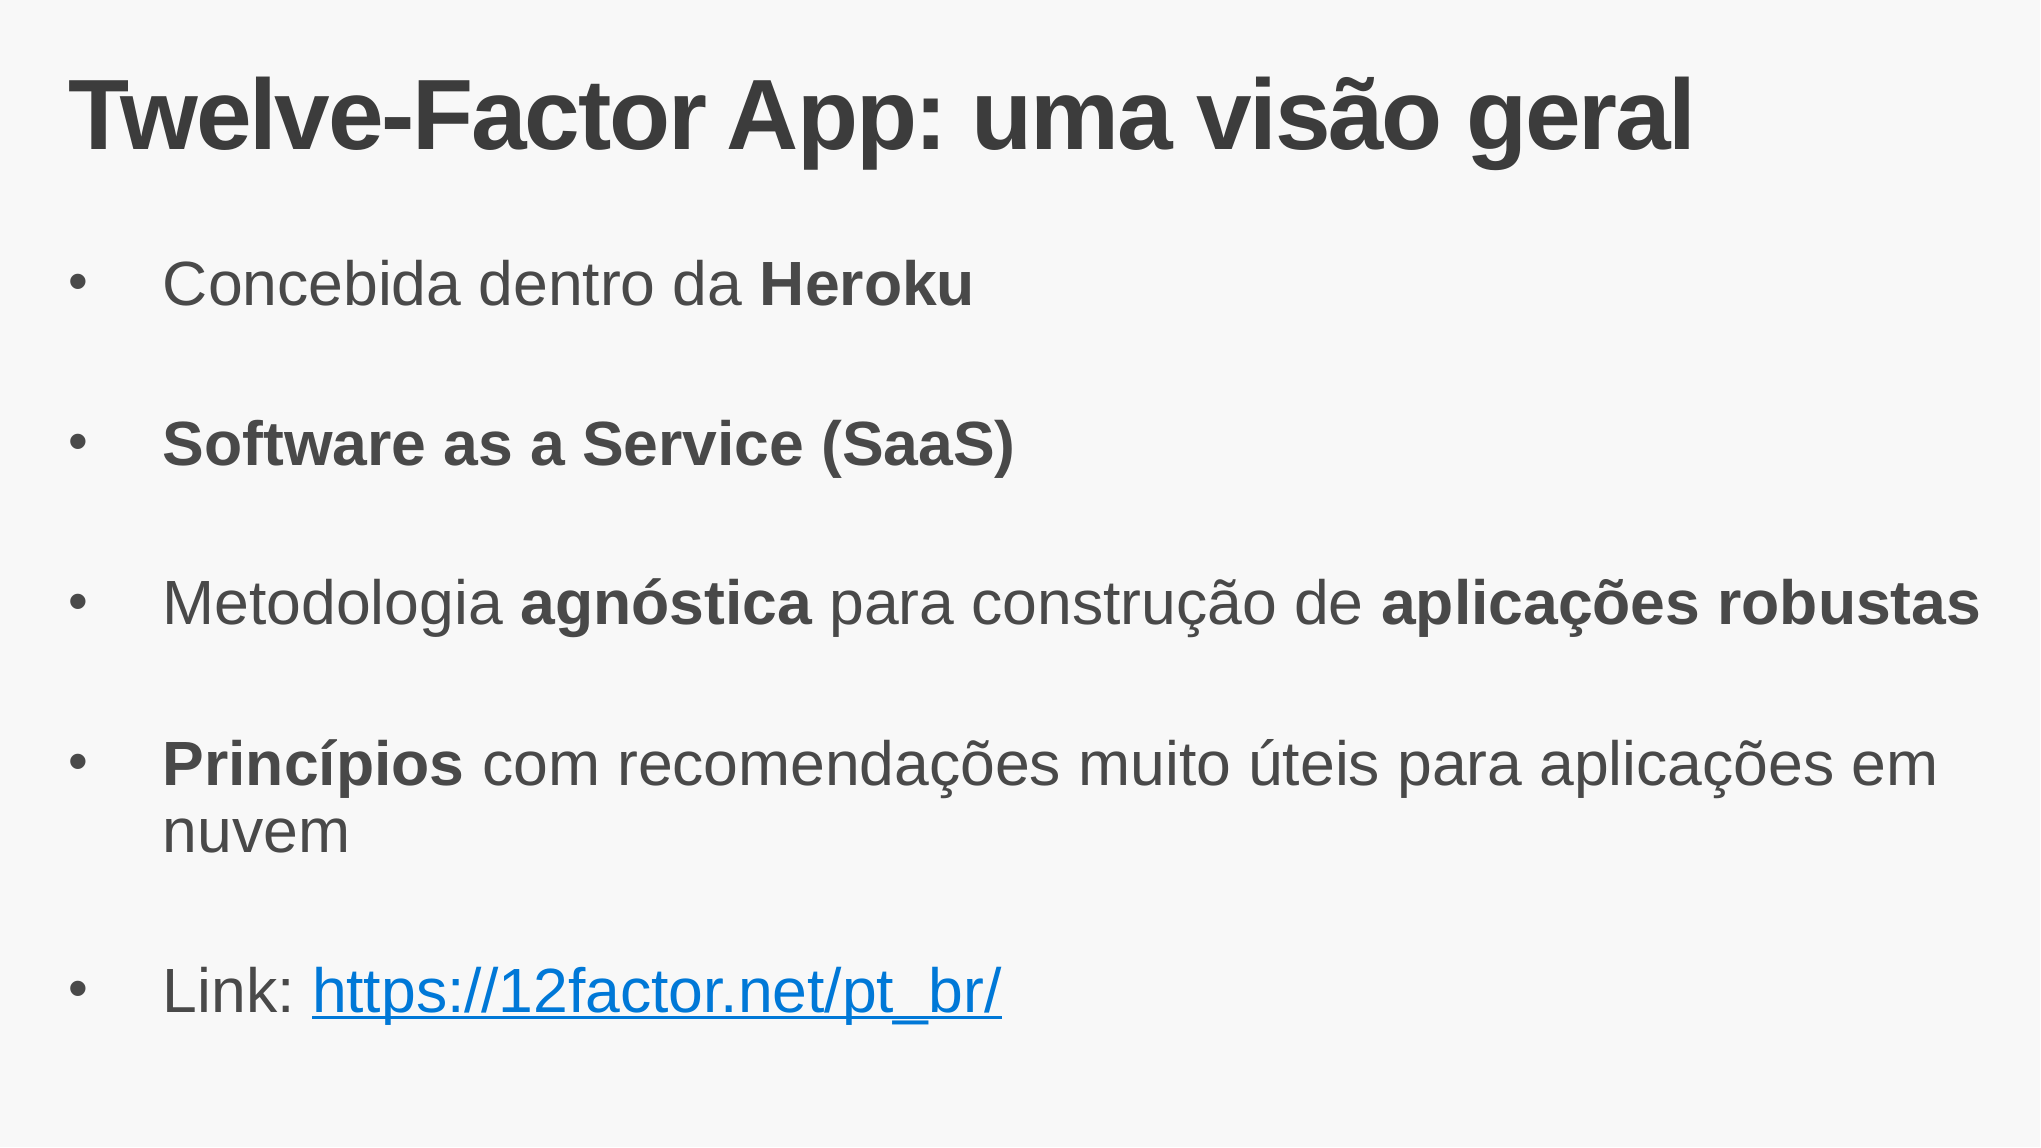

# Twelve-Factor App: uma visão geral
Concebida dentro da Heroku

Software as a Service (SaaS)

Metodologia agnóstica para construção de aplicações robustas

Princípios com recomendações muito úteis para aplicações em nuvem

Link: https://12factor.net/pt_br/